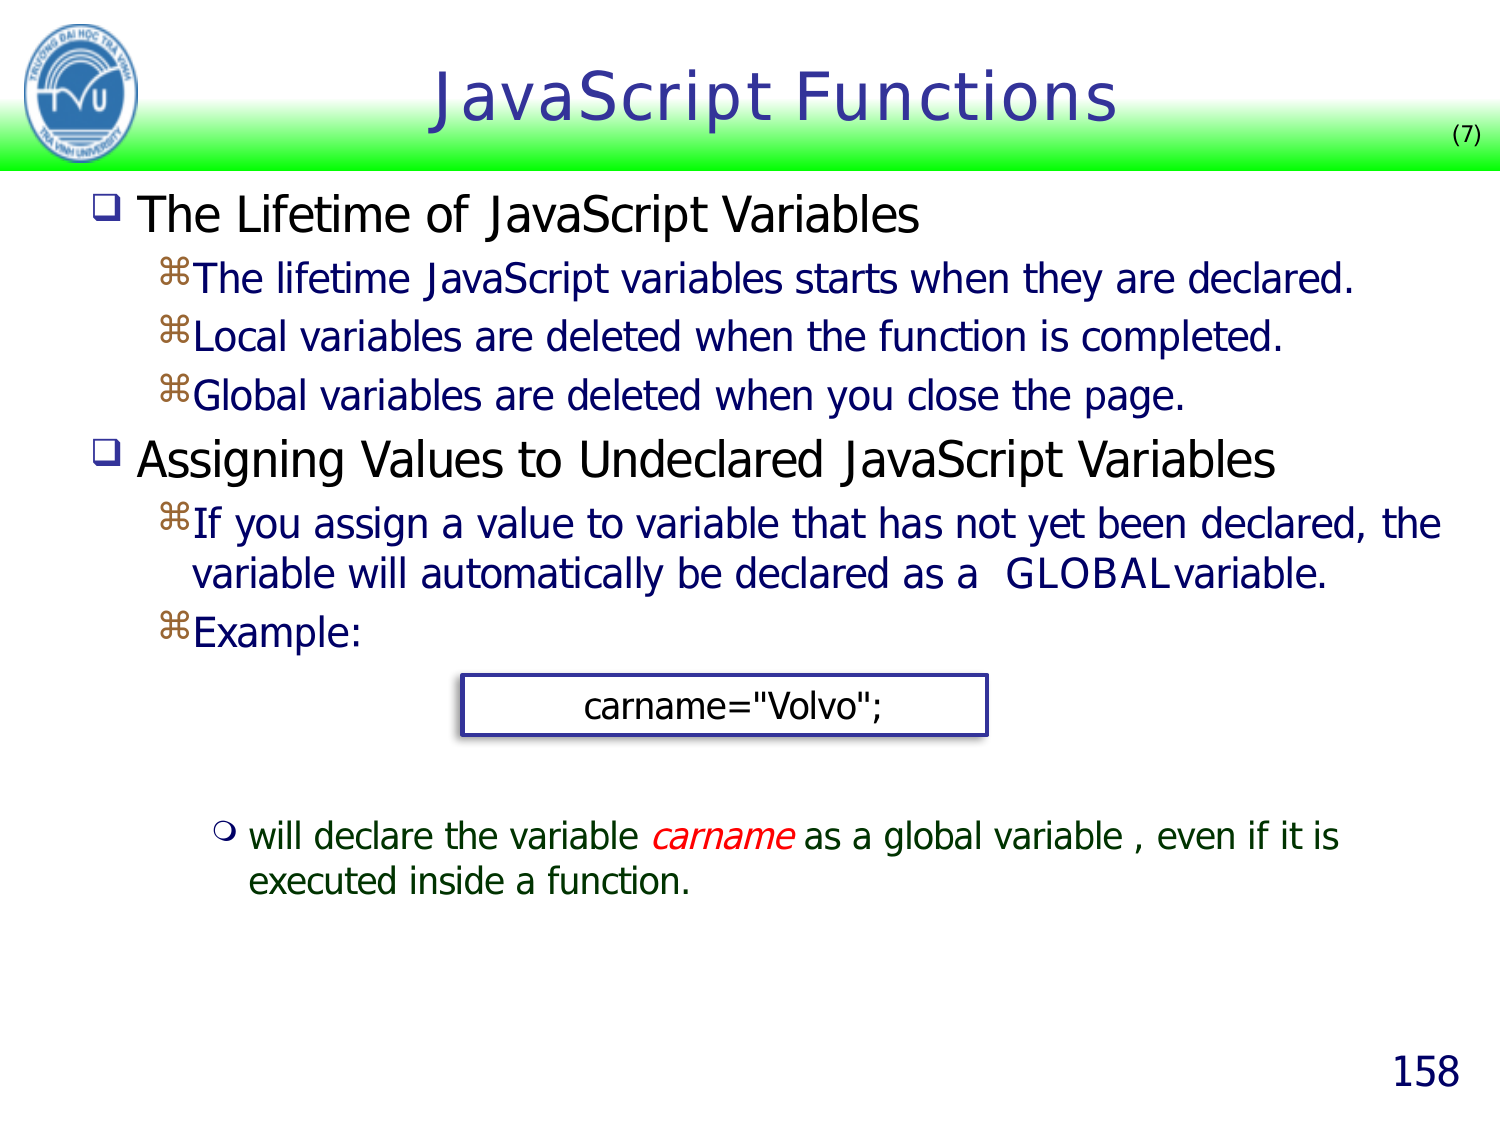

# JavaScript Functions
(7)
The Lifetime of JavaScript Variables
The lifetime JavaScript variables starts when they are declared.
Local variables are deleted when the function is completed.
Global variables are deleted when you close the page.
Assigning Values to Undeclared JavaScript Variables
If you assign a value to variable that has not yet been declared, the variable will automatically be declared as a  GLOBALvariable.
Example:

will declare the variable carname as a global variable , even if it is executed inside a function.

carname="Volvo";
158